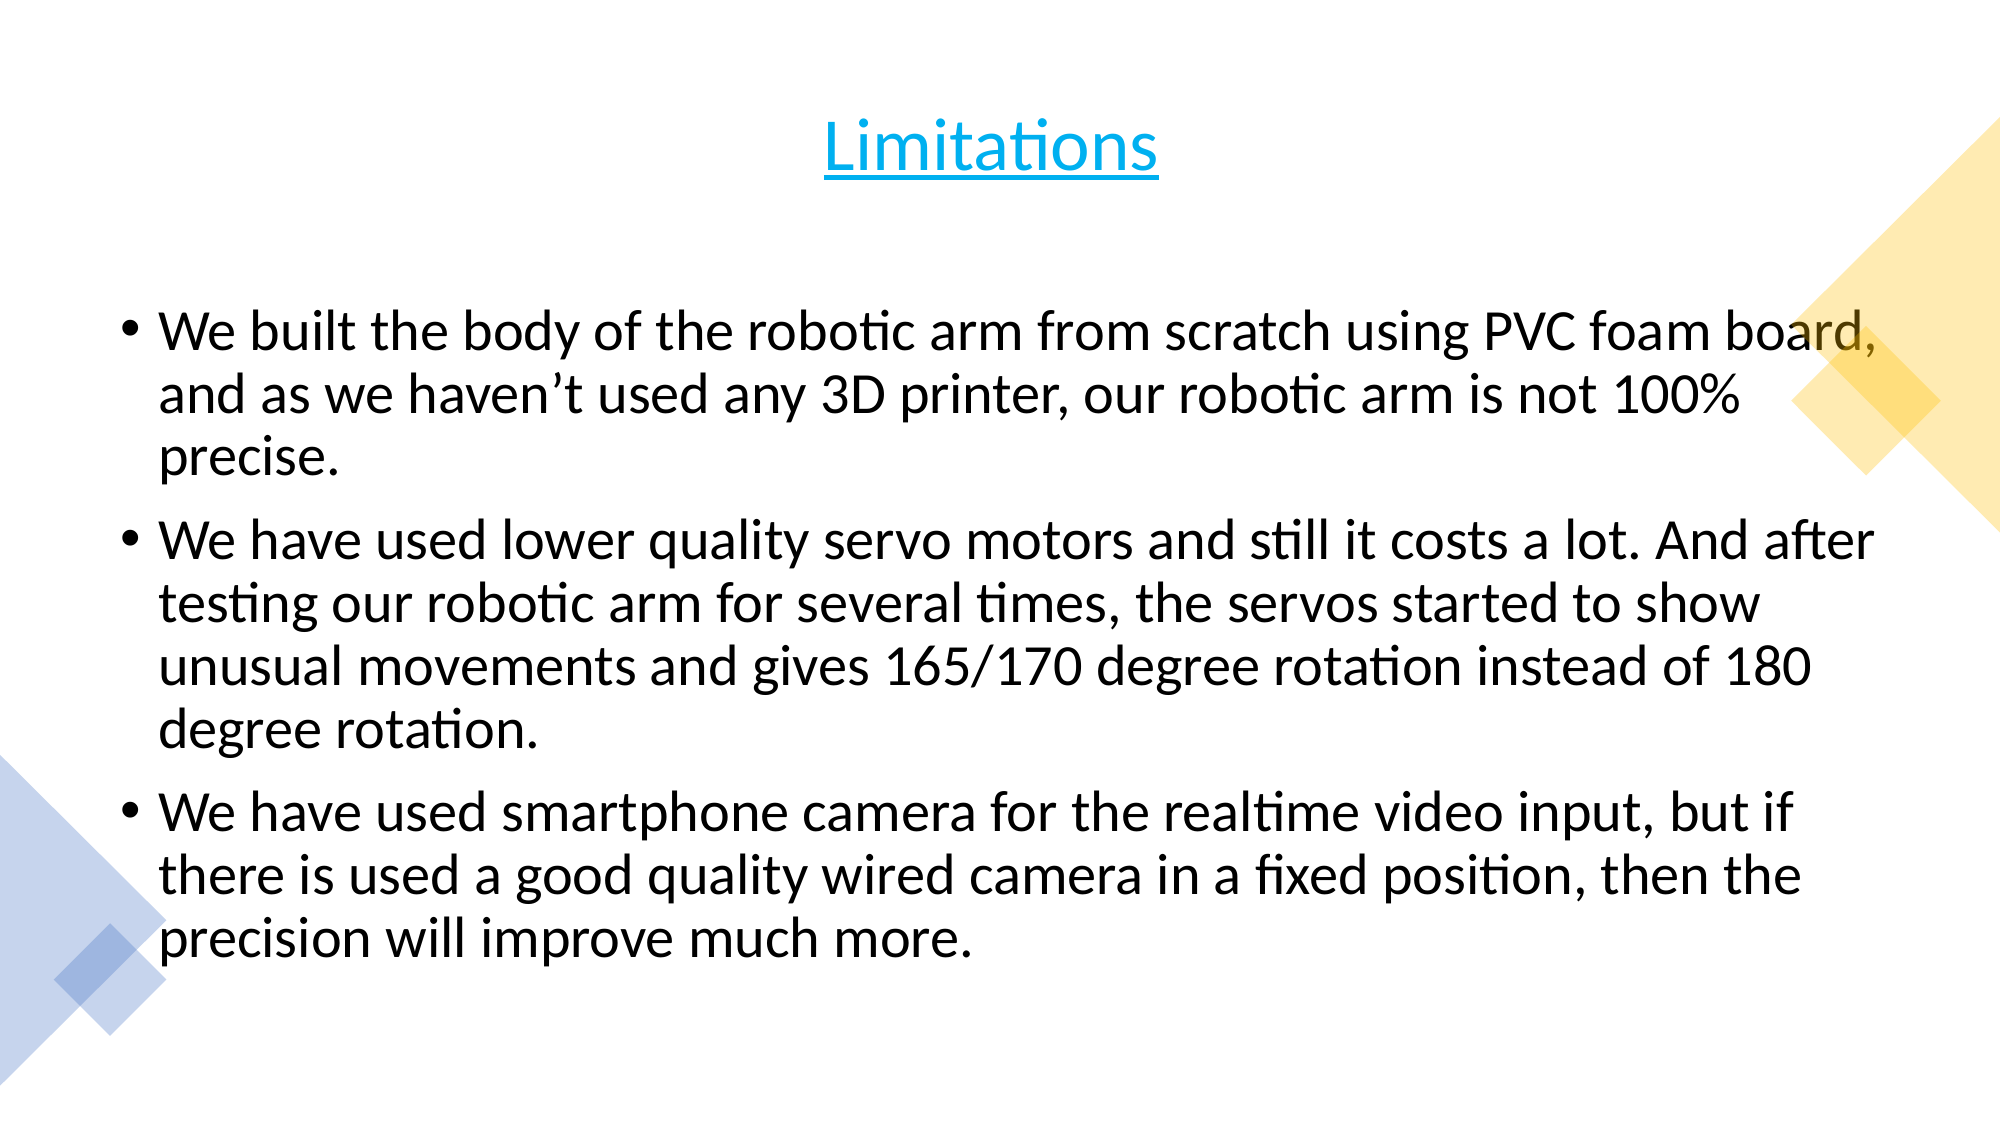

# Limitations

We built the body of the robotic arm from scratch using PVC foam board, and as we haven’t used any 3D printer, our robotic arm is not 100% precise.
We have used lower quality servo motors and still it costs a lot. And after testing our robotic arm for several times, the servos started to show unusual movements and gives 165/170 degree rotation instead of 180 degree rotation.
We have used smartphone camera for the realtime video input, but if there is used a good quality wired camera in a fixed position, then the precision will improve much more.